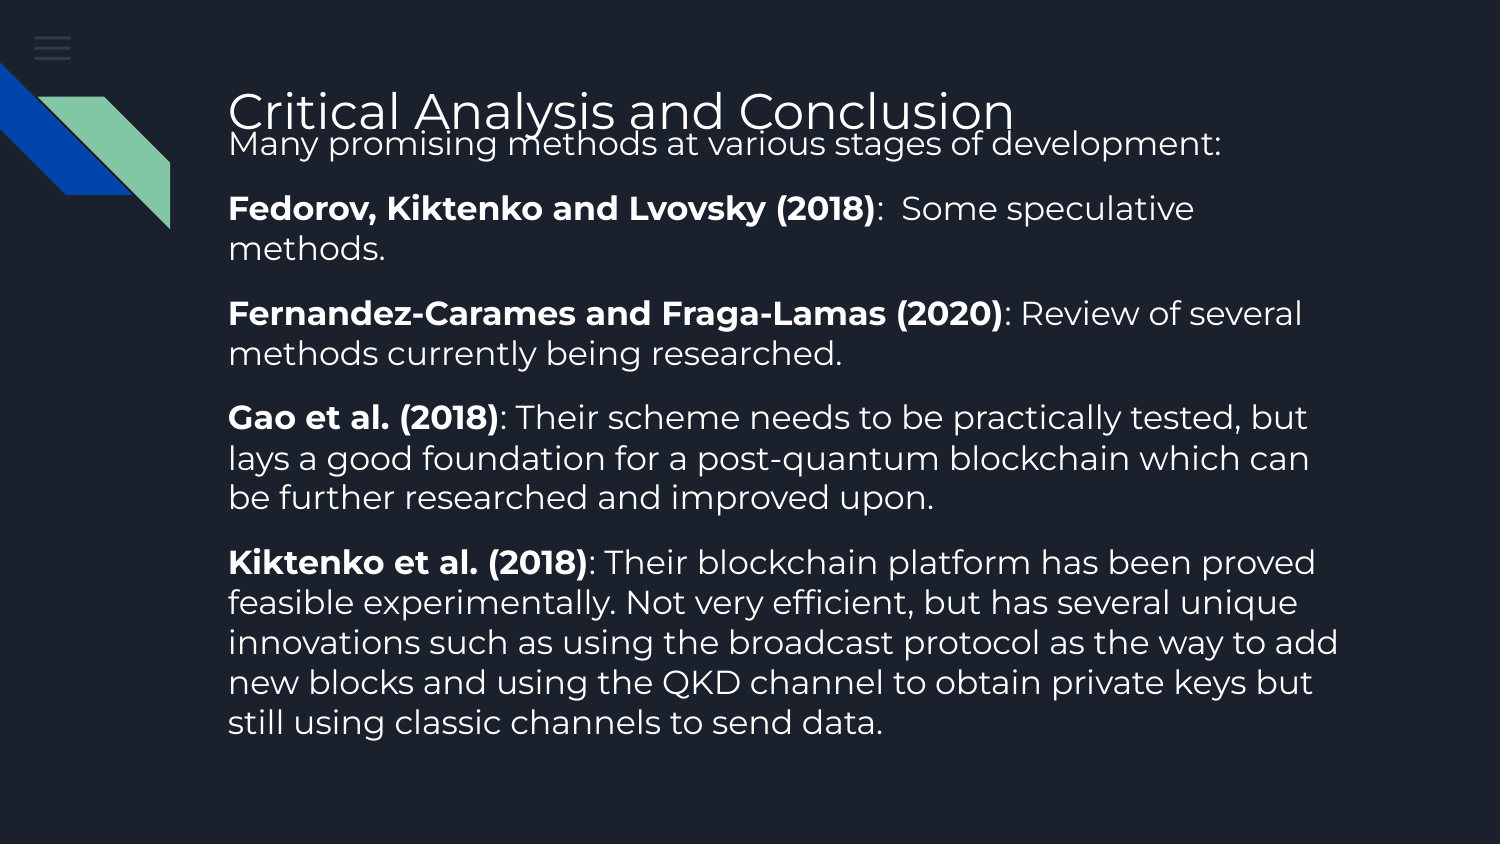

# Critical Analysis and Conclusion
Many promising methods at various stages of development:
Fedorov, Kiktenko and Lvovsky (2018):  Some speculative methods.
Fernandez-Carames and Fraga-Lamas (2020): Review of several methods currently being researched.
Gao et al. (2018): Their scheme needs to be practically tested, but lays a good foundation for a post-quantum blockchain which can be further researched and improved upon.
Kiktenko et al. (2018): Their blockchain platform has been proved feasible experimentally. Not very efficient, but has several unique innovations such as using the broadcast protocol as the way to add new blocks and using the QKD channel to obtain private keys but still using classic channels to send data.